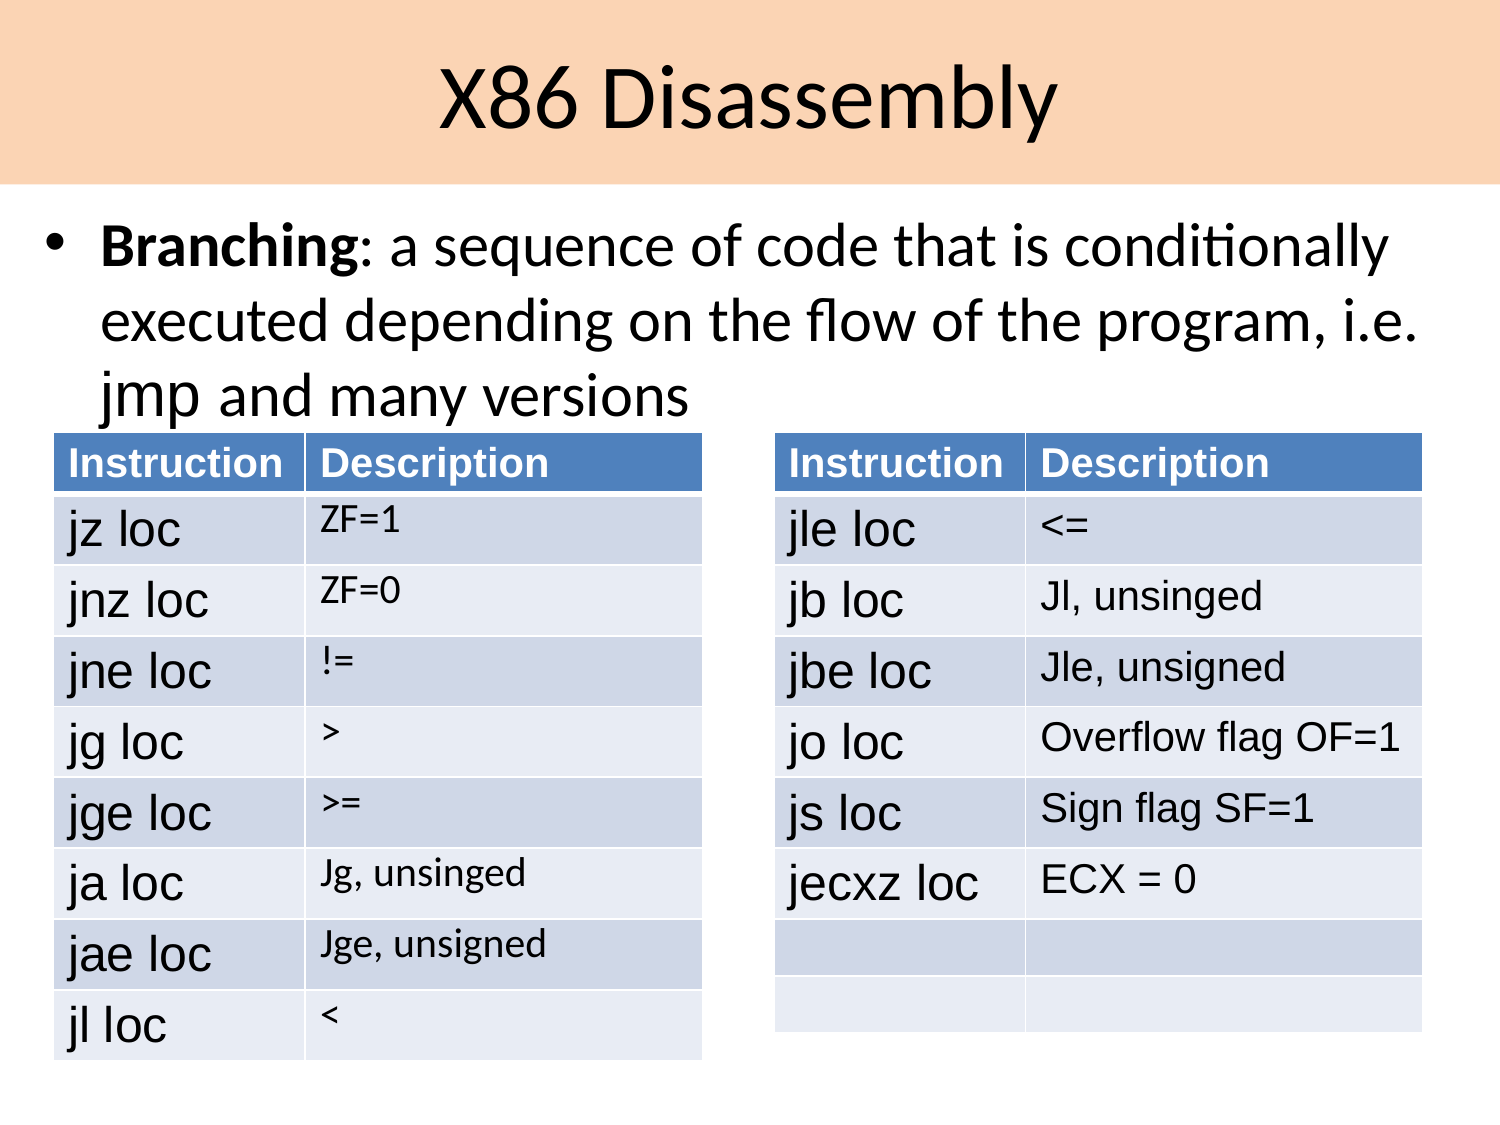

# X86 Disassembly
Branching: a sequence of code that is conditionally executed depending on the flow of the program, i.e. jmp and many versions
| Instruction | Description |
| --- | --- |
| jz loc | ZF=1 |
| jnz loc | ZF=0 |
| jne loc | != |
| jg loc | > |
| jge loc | >= |
| ja loc | Jg, unsinged |
| jae loc | Jge, unsigned |
| jl loc | < |
| Instruction | Description |
| --- | --- |
| jle loc | <= |
| jb loc | Jl, unsinged |
| jbe loc | Jle, unsigned |
| jo loc | Overflow flag OF=1 |
| js loc | Sign flag SF=1 |
| jecxz loc | ECX = 0 |
|  |  |
|  |  |